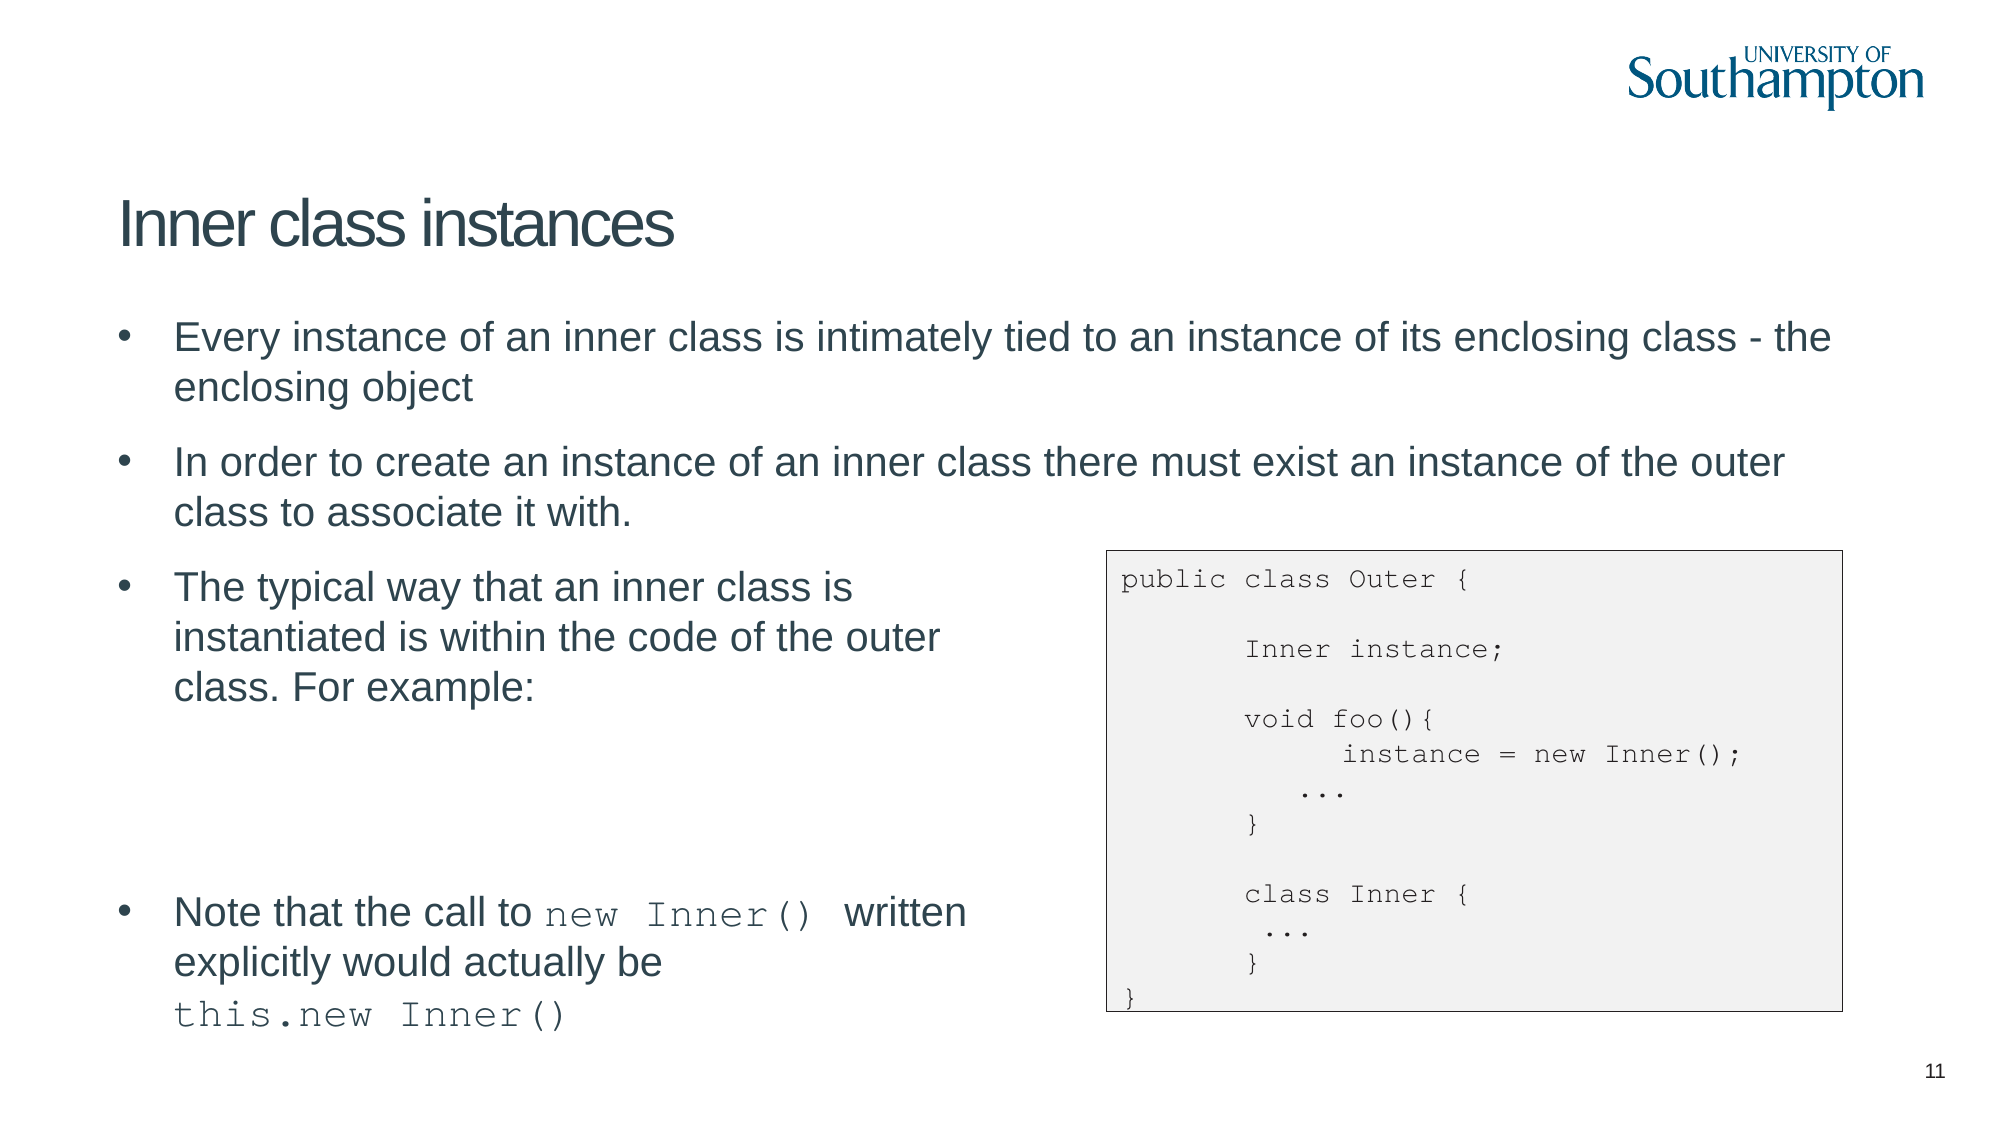

# Inner class instances
Every instance of an inner class is intimately tied to an instance of its enclosing class - the enclosing object
In order to create an instance of an inner class there must exist an instance of the outer class to associate it with.
The typical way that an inner class is
instantiated is within the code of the outer
class. For example:

Note that the call to new Inner() written
explicitly would actually be 
this.new Inner()
public class Outer {

       Inner instance;

       void foo(){
       	    instance = new Inner();
          ...
       }

       class Inner {
        ...
       }
}